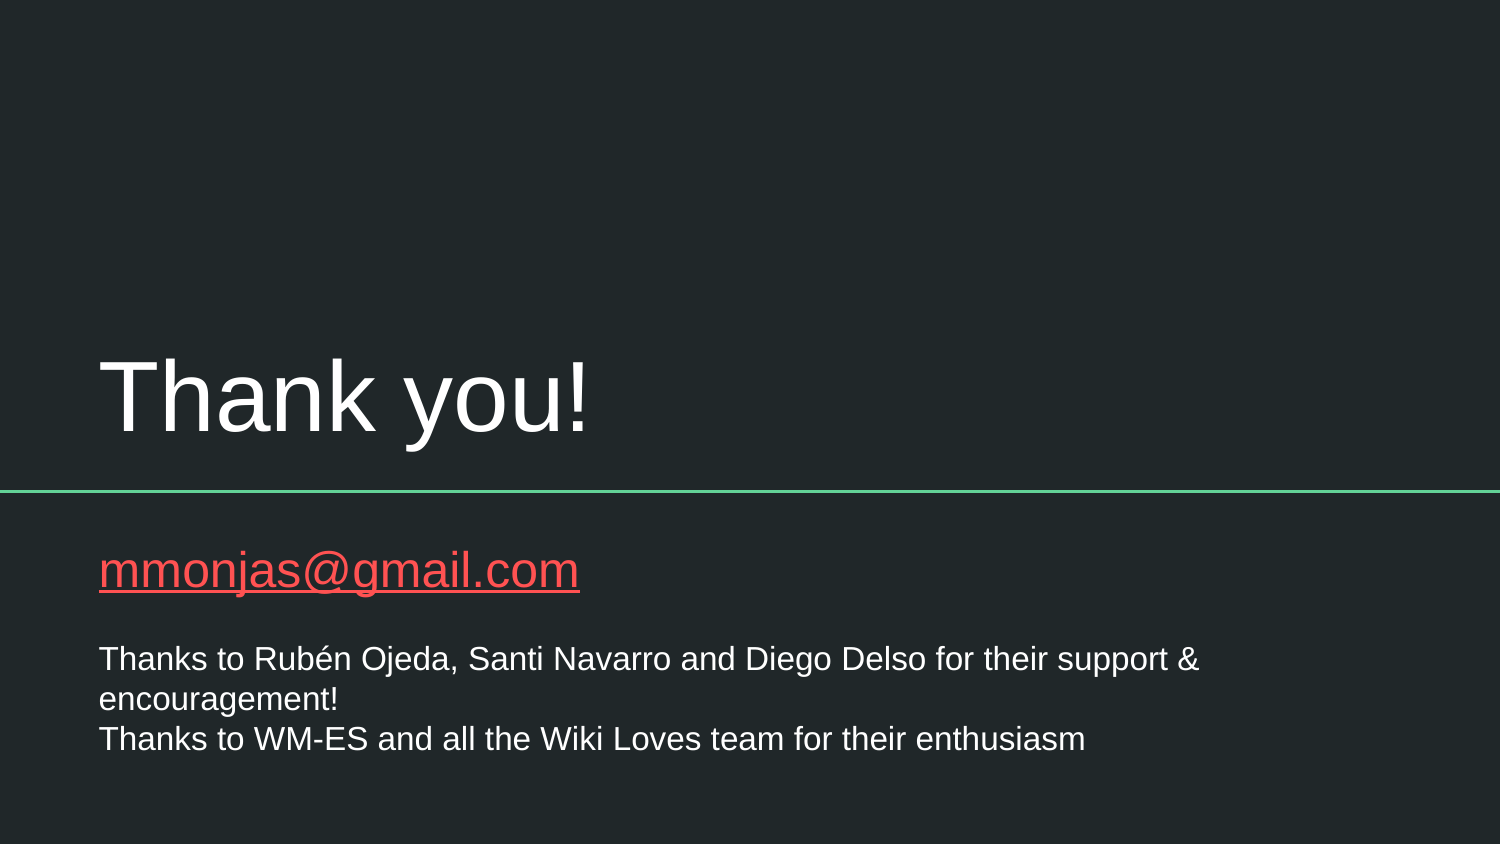

# Thank you!
mmonjas@gmail.com

Thanks to Rubén Ojeda, Santi Navarro and Diego Delso for their support & encouragement!
Thanks to WM-ES and all the Wiki Loves team for their enthusiasm